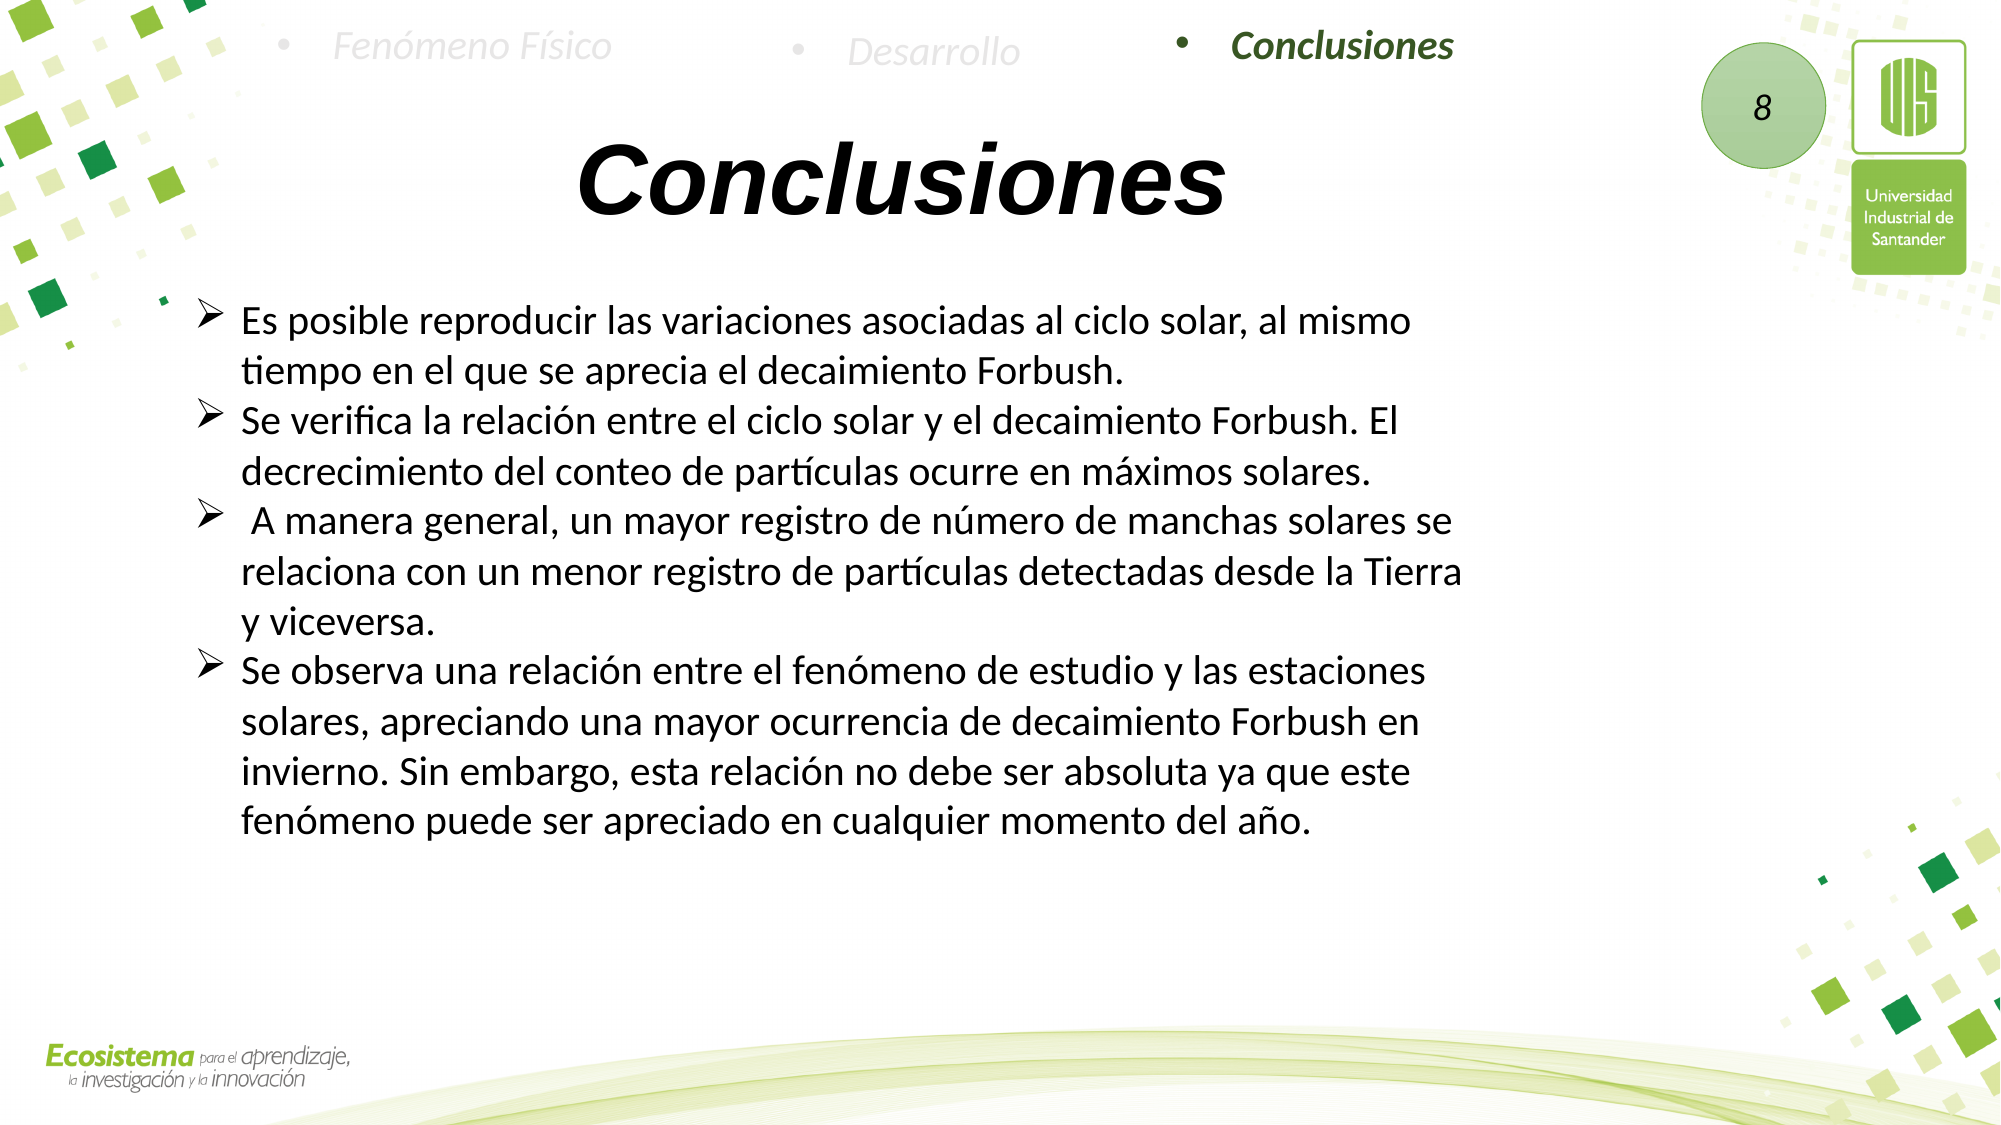

Conclusiones
Fenómeno Físico
Desarrollo

8
# Conclusiones
Es posible reproducir las variaciones asociadas al ciclo solar, al mismo tiempo en el que se aprecia el decaimiento Forbush.
Se verifica la relación entre el ciclo solar y el decaimiento Forbush. El decrecimiento del conteo de partículas ocurre en máximos solares.
 A manera general, un mayor registro de número de manchas solares se relaciona con un menor registro de partículas detectadas desde la Tierra y viceversa.
Se observa una relación entre el fenómeno de estudio y las estaciones solares, apreciando una mayor ocurrencia de decaimiento Forbush en invierno. Sin embargo, esta relación no debe ser absoluta ya que este fenómeno puede ser apreciado en cualquier momento del año.